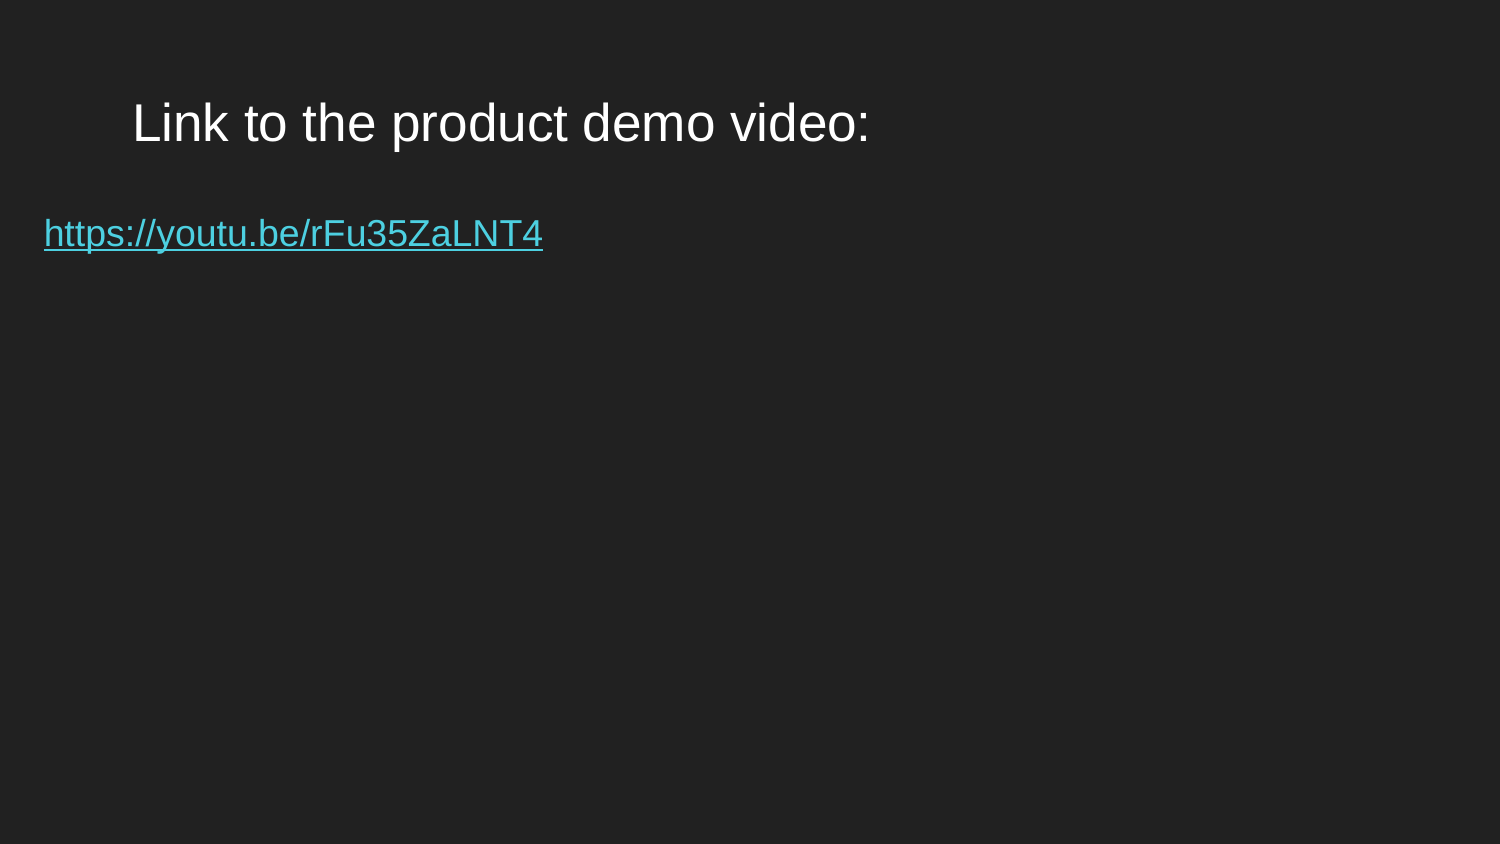

# Link to the product demo video:
https://youtu.be/rFu35ZaLNT4